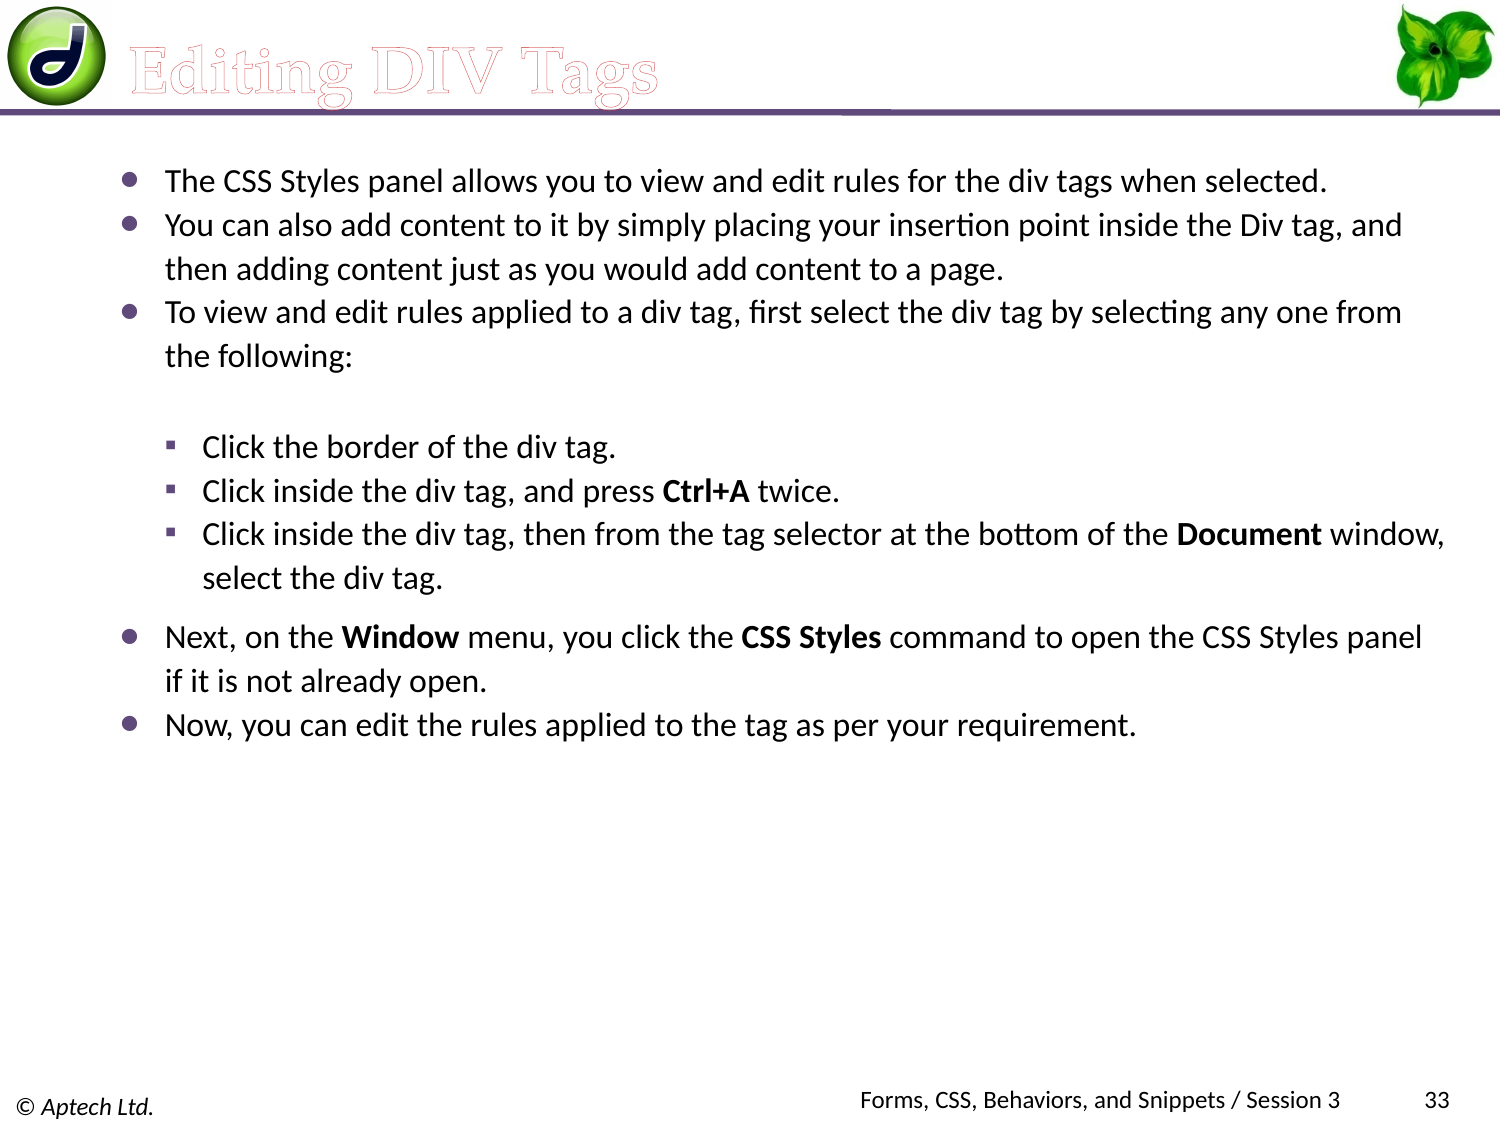

# Editing DIV Tags
The CSS Styles panel allows you to view and edit rules for the div tags when selected.
You can also add content to it by simply placing your insertion point inside the Div tag, and then adding content just as you would add content to a page.
To view and edit rules applied to a div tag, first select the div tag by selecting any one from the following:
Click the border of the div tag.
Click inside the div tag, and press Ctrl+A twice.
Click inside the div tag, then from the tag selector at the bottom of the Document window, select the div tag.
Next, on the Window menu, you click the CSS Styles command to open the CSS Styles panel if it is not already open.
Now, you can edit the rules applied to the tag as per your requirement.
Forms, CSS, Behaviors, and Snippets / Session 3
33